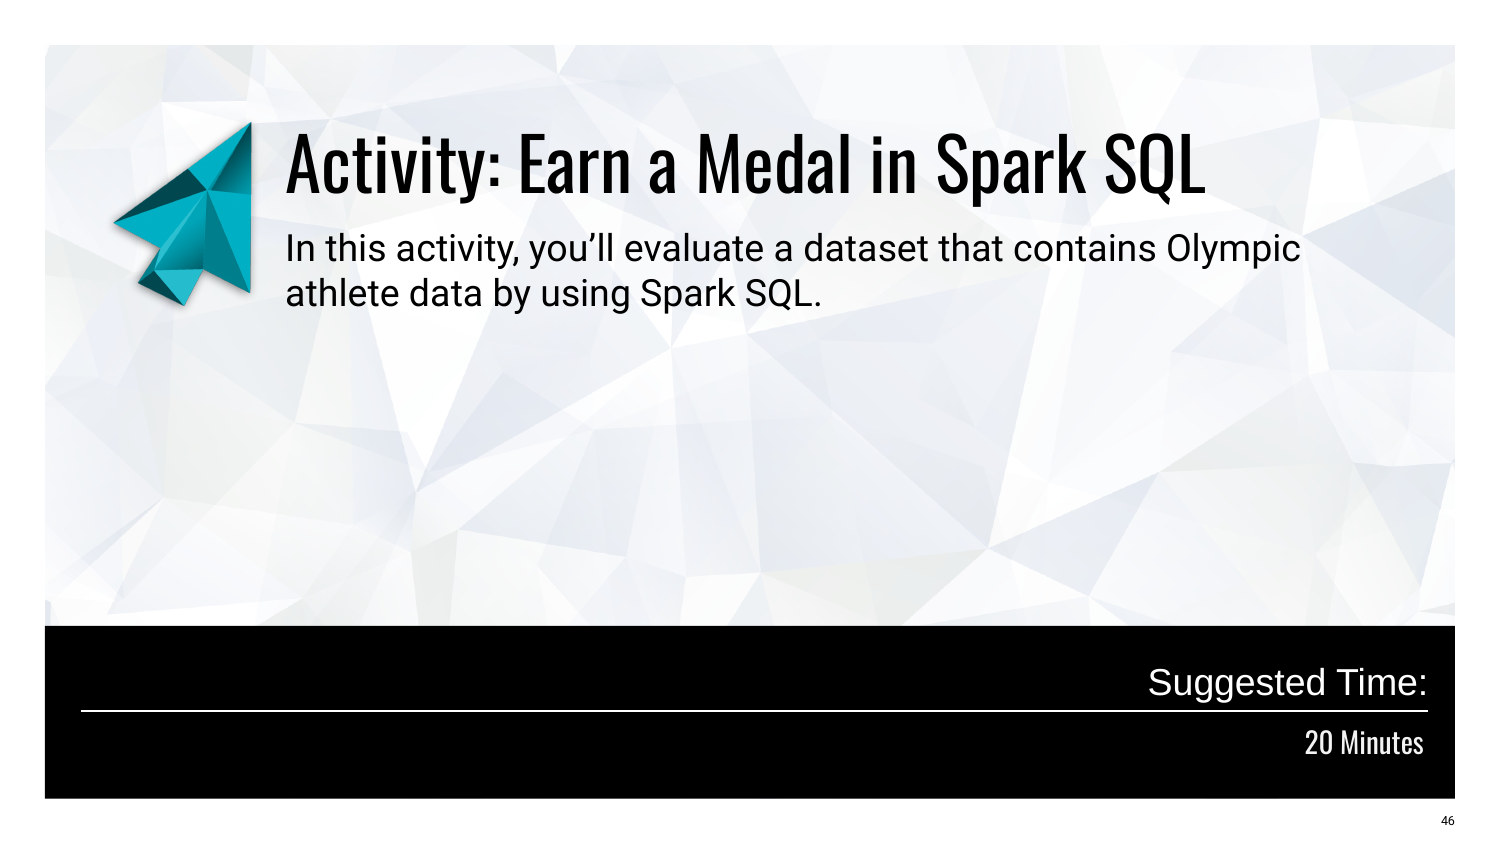

# Activity: Earn a Medal in Spark SQL
In this activity, you’ll evaluate a dataset that contains Olympic
athlete data by using Spark SQL.

20 Minutes

46